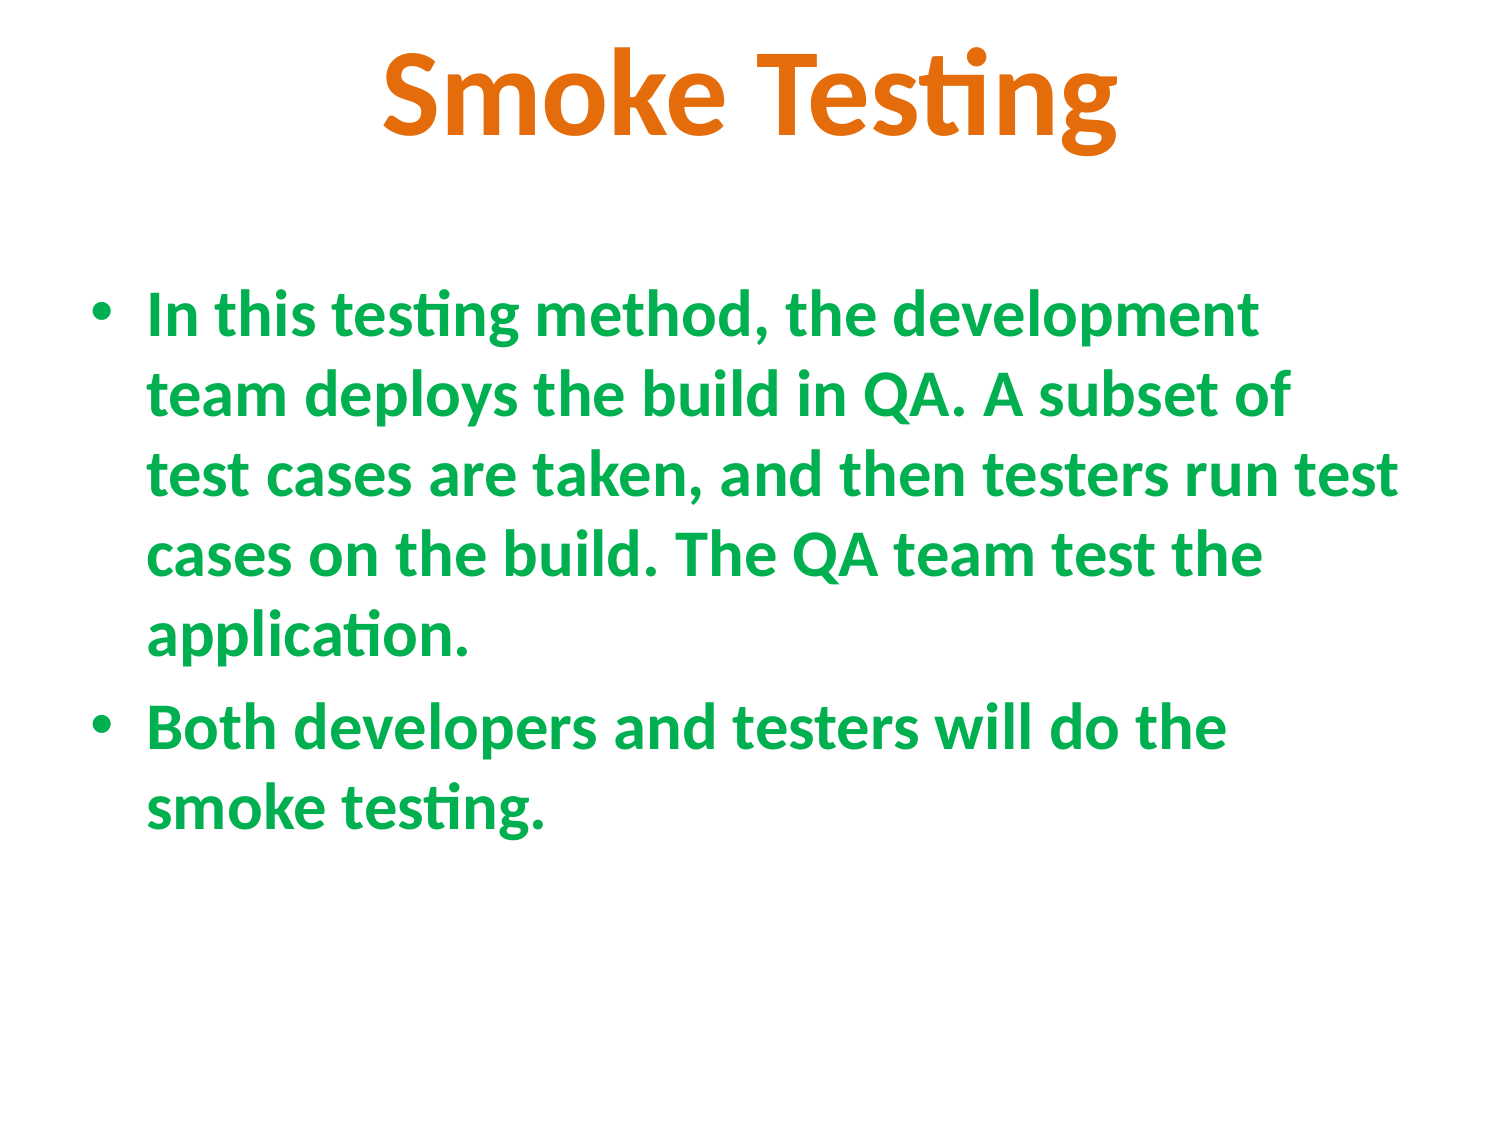

# Smoke Testing
In this testing method, the development team deploys the build in QA. A subset of test cases are taken, and then testers run test cases on the build. The QA team test the application.
Both developers and testers will do the smoke testing.